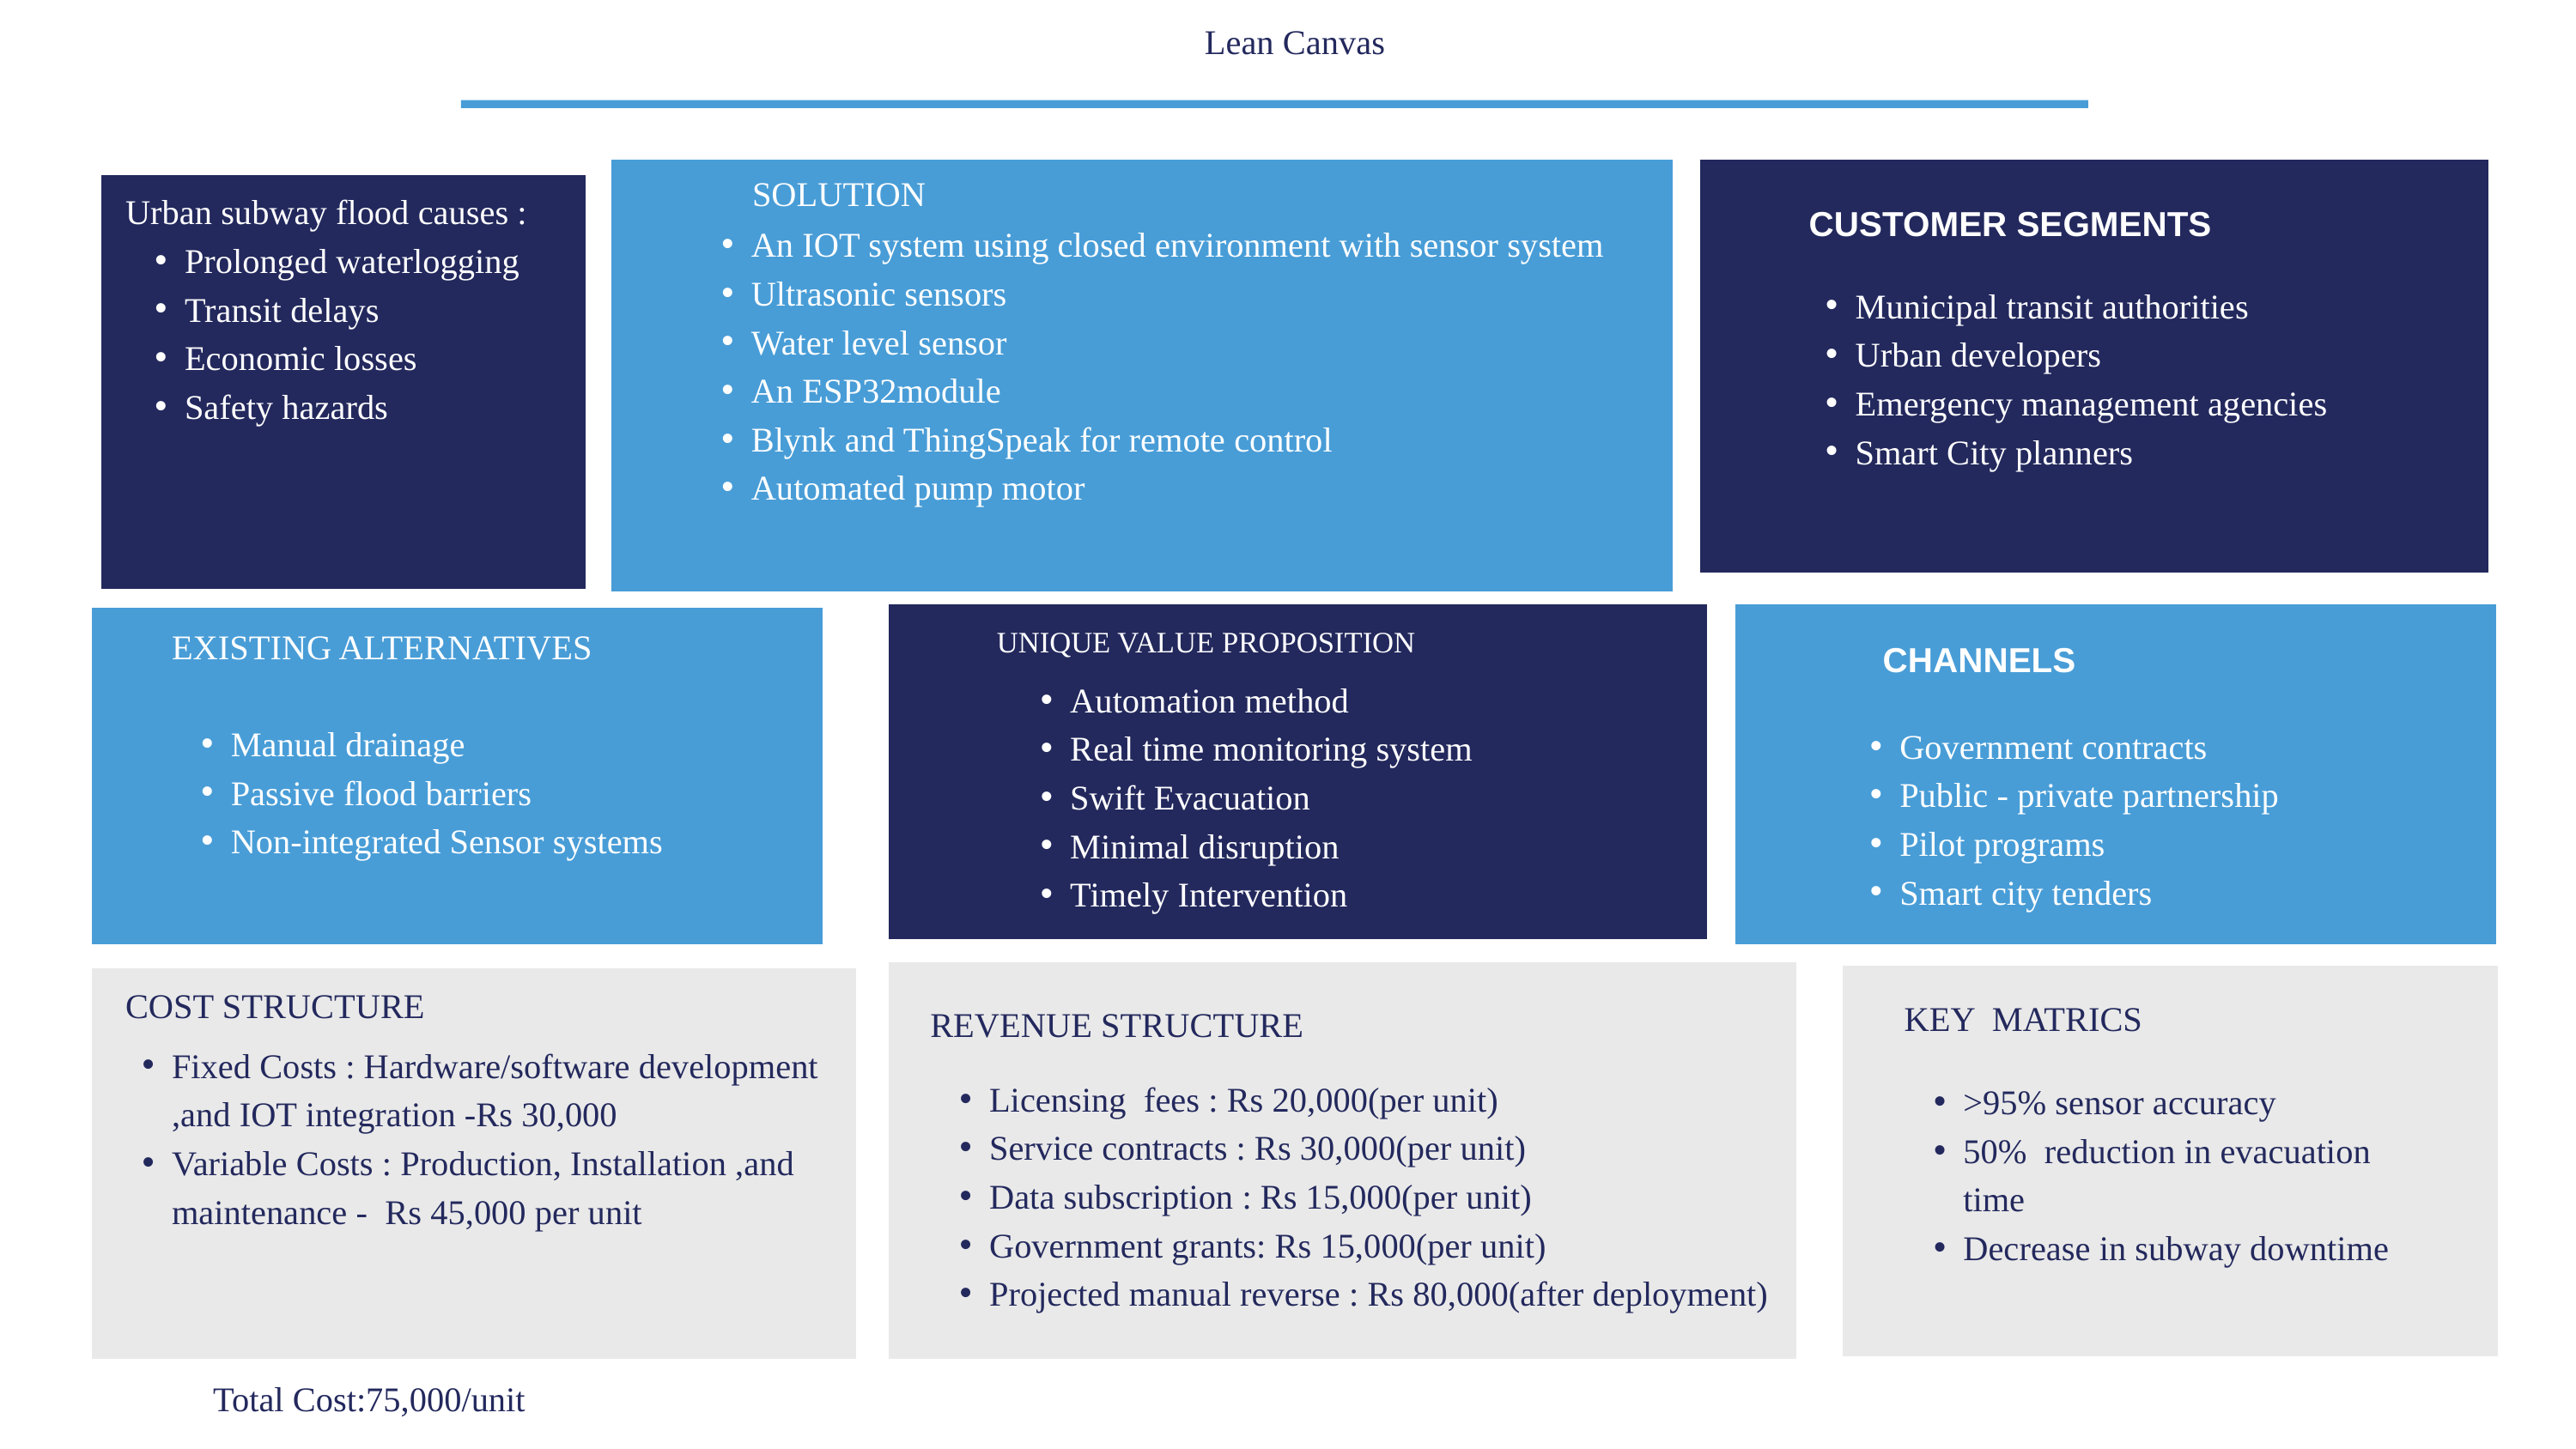

Lean Canvas

PROBLEM

SOLUTION

Urban subway flood causes :
Prolonged waterlogging
Transit delays
Economic losses
Safety hazards
CUSTOMER SEGMENTS
An IOT system using closed environment with sensor system
Ultrasonic sensors
Water level sensor
An ESP32module
Blynk and ThingSpeak for remote control
Automated pump motor

Municipal transit authorities
Urban developers
Emergency management agencies
Smart City planners

EXISTING ALTERNATIVES

Manual drainage
Passive flood barriers
Non-integrated Sensor systems
UNIQUE VALUE PROPOSITION
CHANNELS
Automation method
Real time monitoring system
Swift Evacuation
Minimal disruption
Timely Intervention

Government contracts
Public - private partnership
Pilot programs
Smart city tenders

COST STRUCTURE
KEY  MATRICS
REVENUE STRUCTURE
Fixed Costs : Hardware/software development ,and IOT integration -Rs 30,000
Variable Costs : Production, Installation ,and maintenance -  Rs 45,000 per unit
Licensing  fees : Rs 20,000(per unit)
Service contracts : Rs 30,000(per unit)
Data subscription : Rs 15,000(per unit)
Government grants: Rs 15,000(per unit)
Projected manual reverse : Rs 80,000(after deployment)
>95% sensor accuracy
50%  reduction in evacuation time
Decrease in subway downtime
Total Cost:75,000/unit